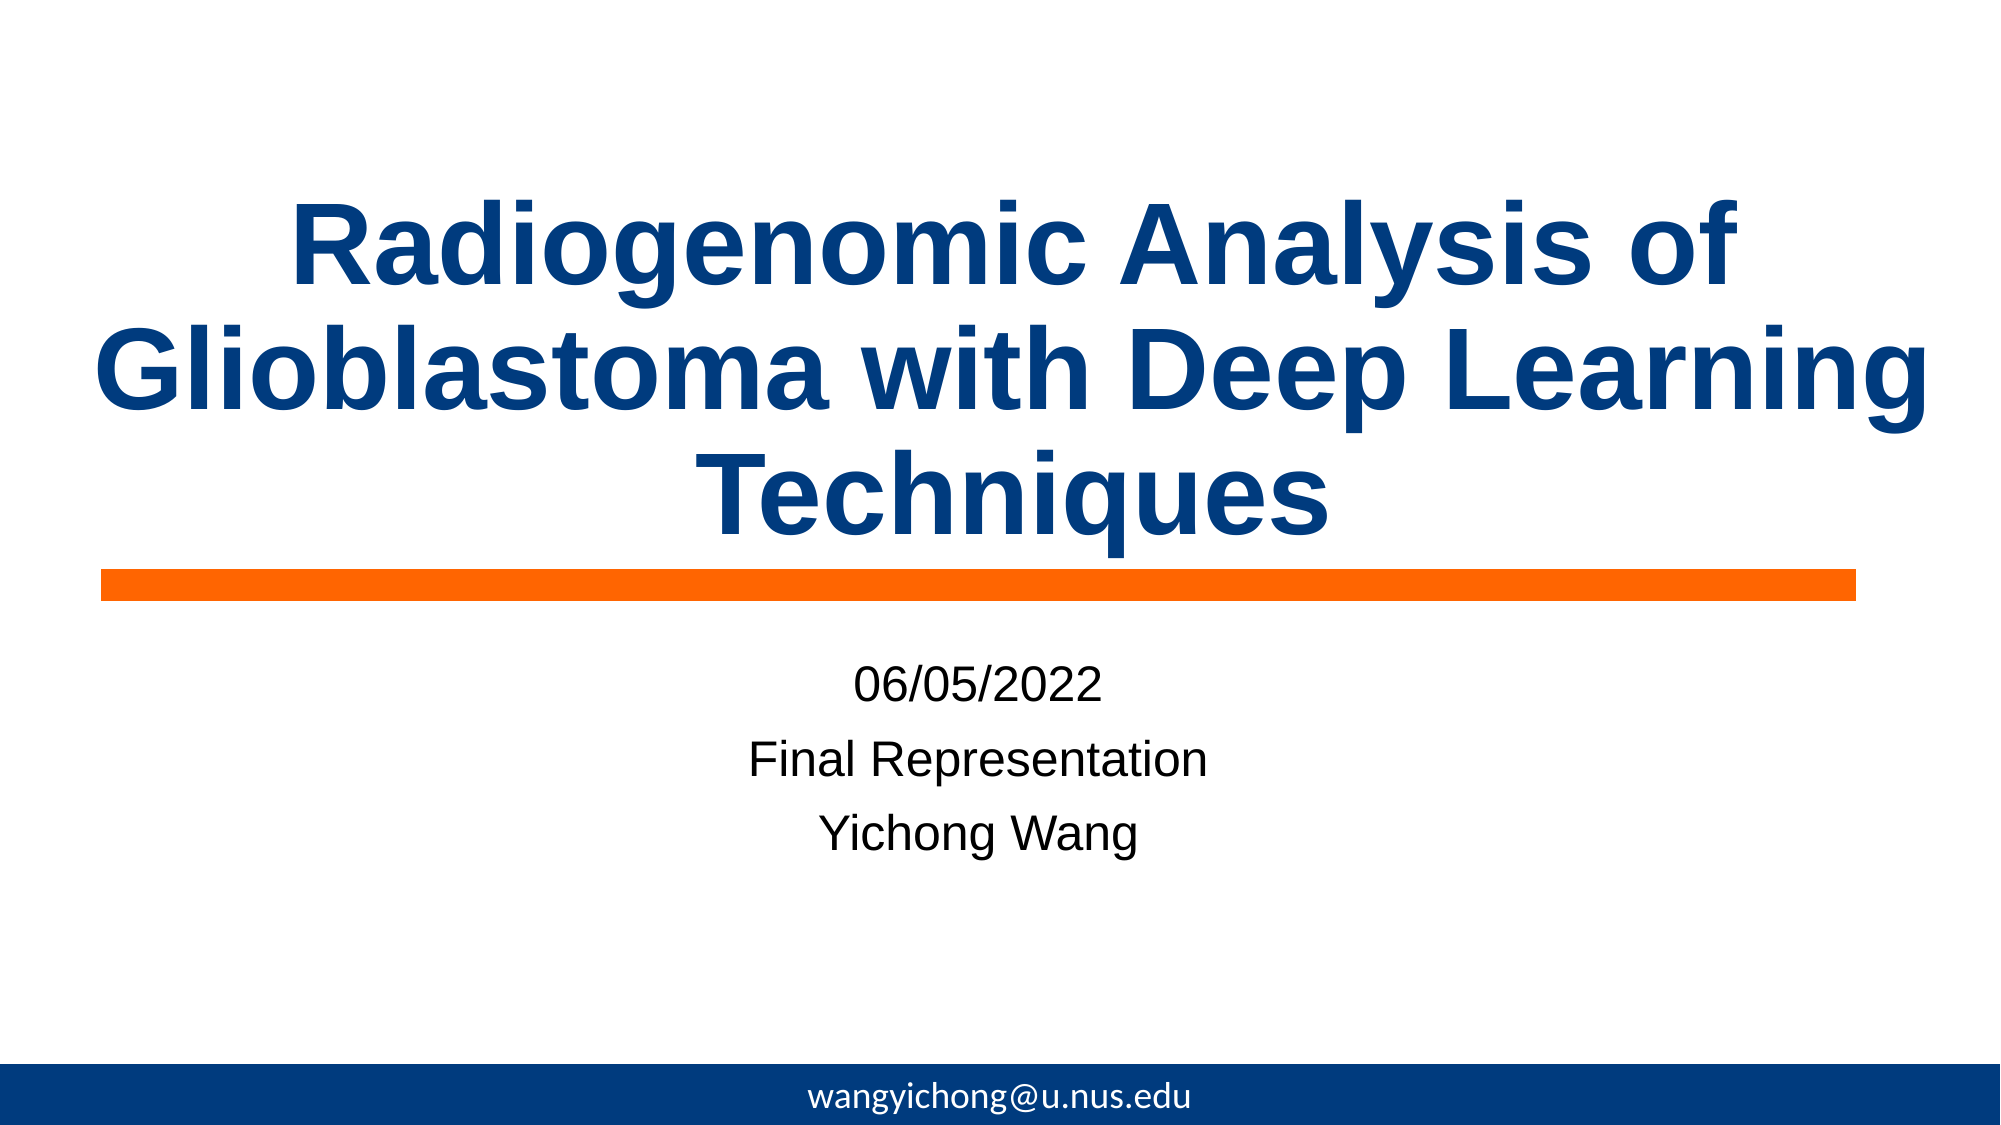

# Radiogenomic Analysis of Glioblastoma with Deep Learning Techniques

06/05/2022
Final Representation
Yichong Wang
wangyichong@u.nus.edu